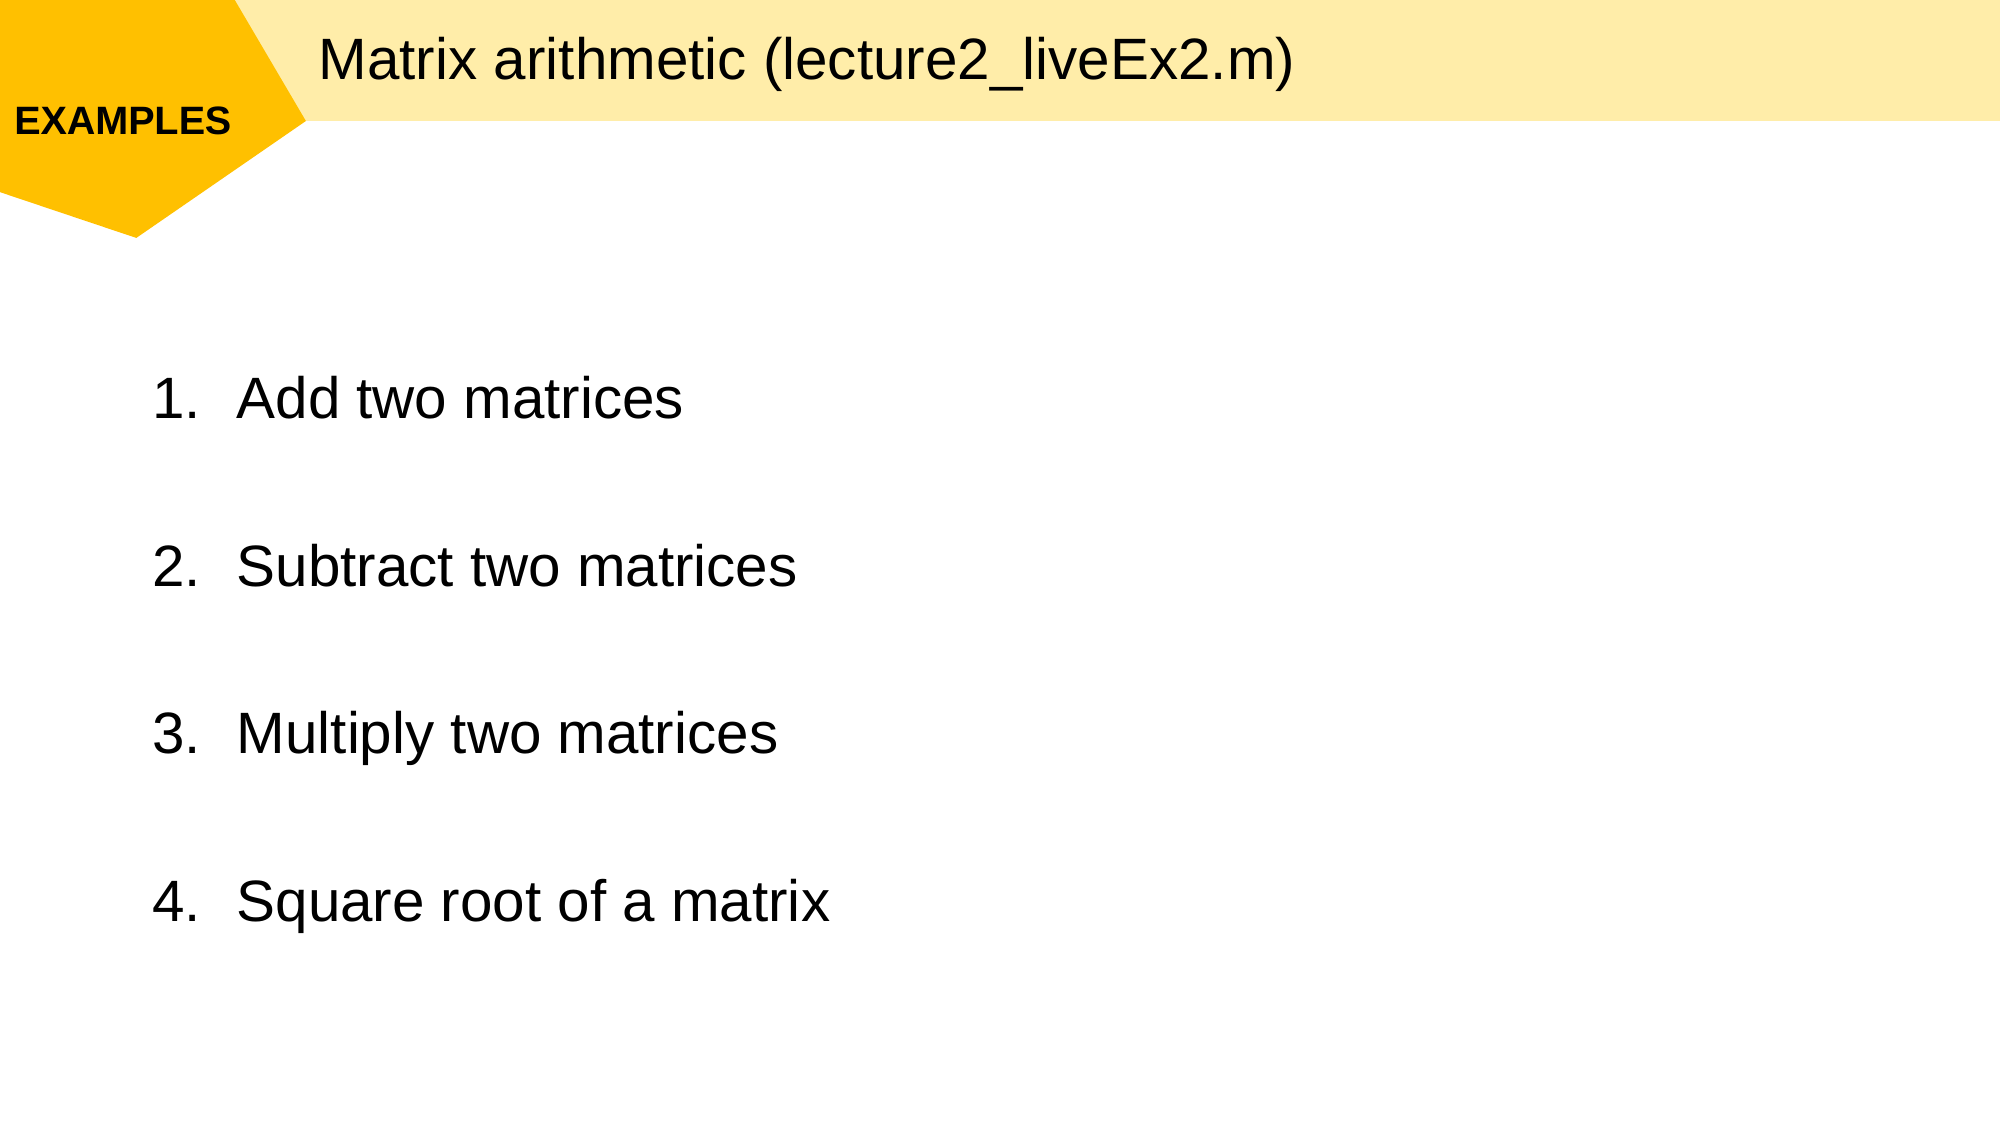

Matrix arithmetic (lecture2_liveEx2.m)

Add two matrices

Subtract two matrices

Multiply two matrices

Square root of a matrix